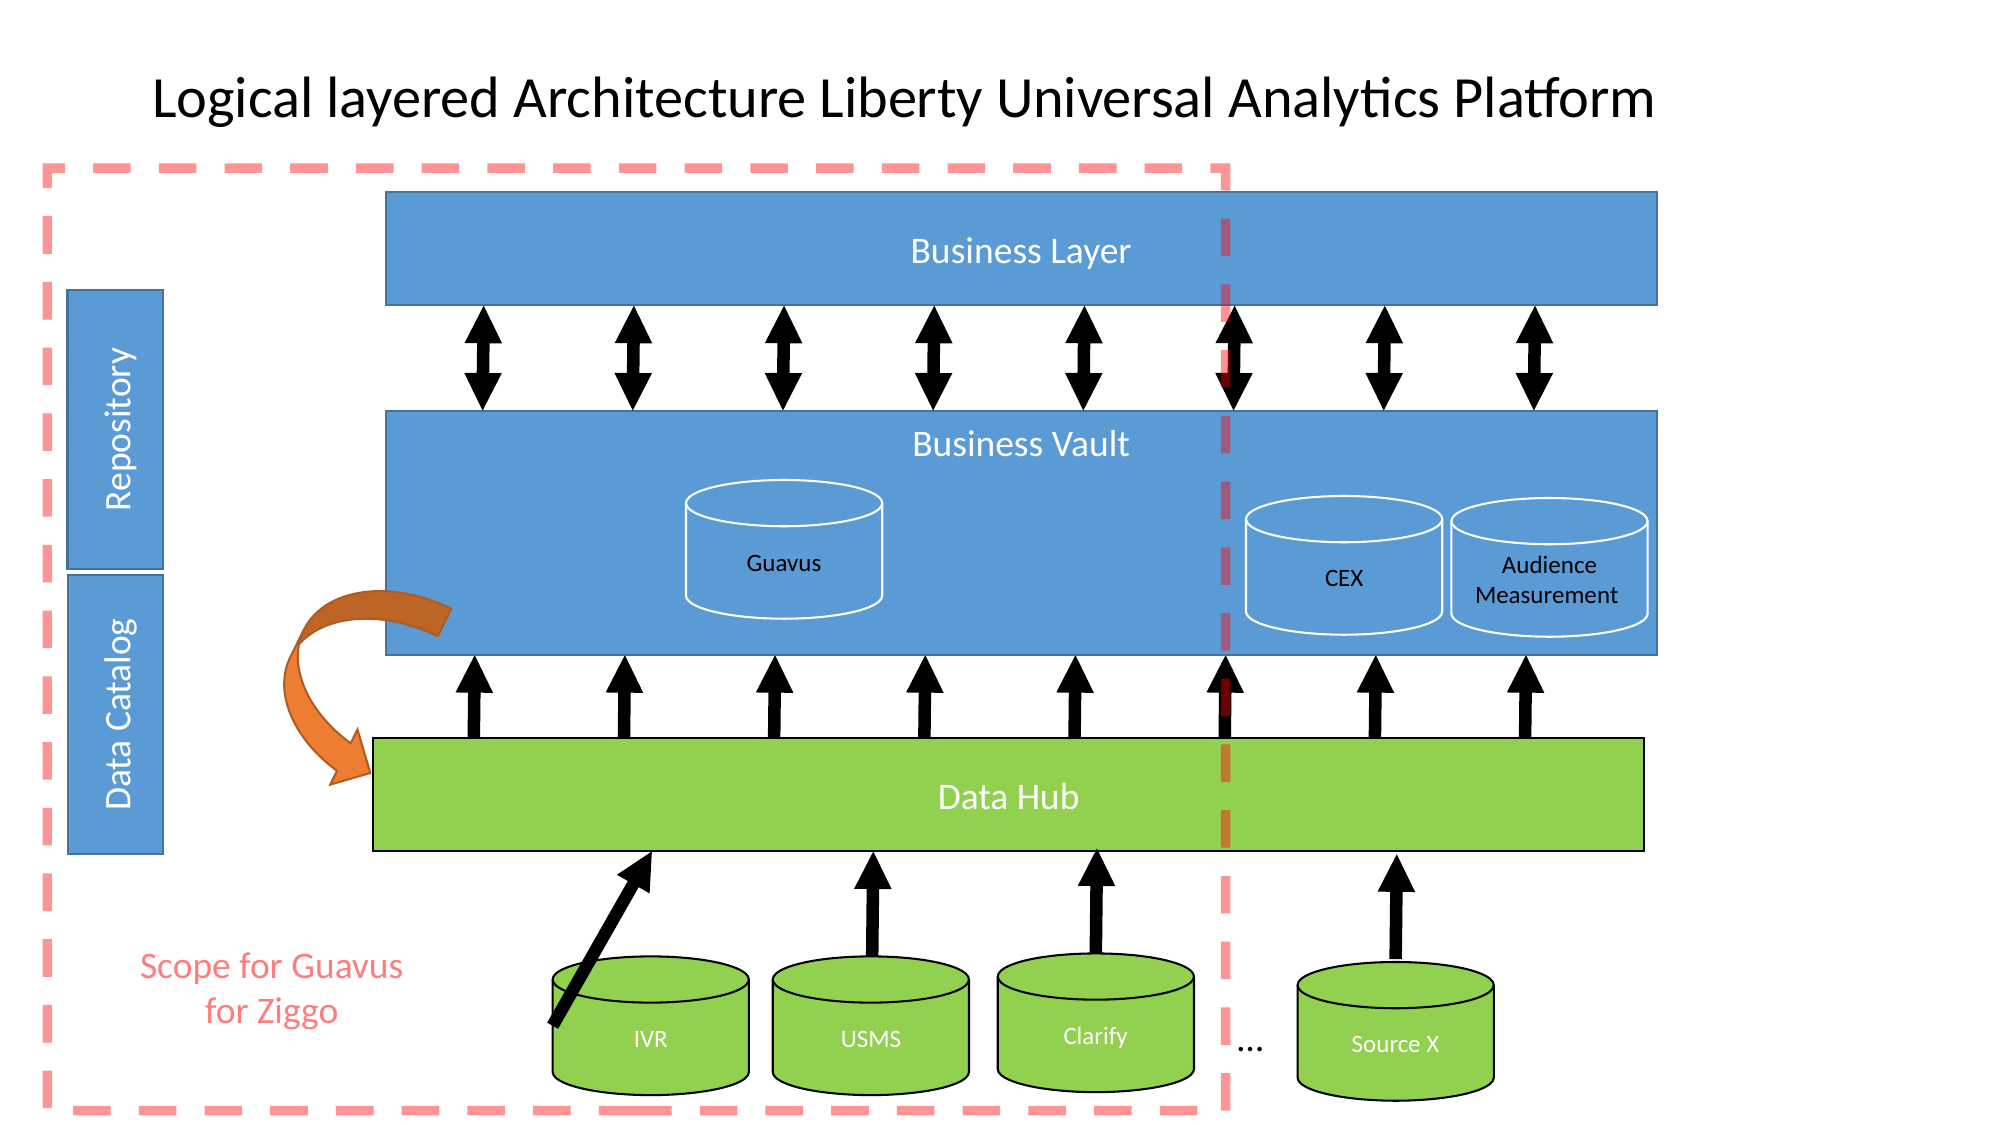

Logical layered Architecture Liberty Universal Analytics Platform

Business Layer
Repository
Business Vault
Guavus
CEX
Audience Measurement

Data Catalog
Data Hub
Scope for Guavus for Ziggo
Clarify
IVR
USMS
Source X
…